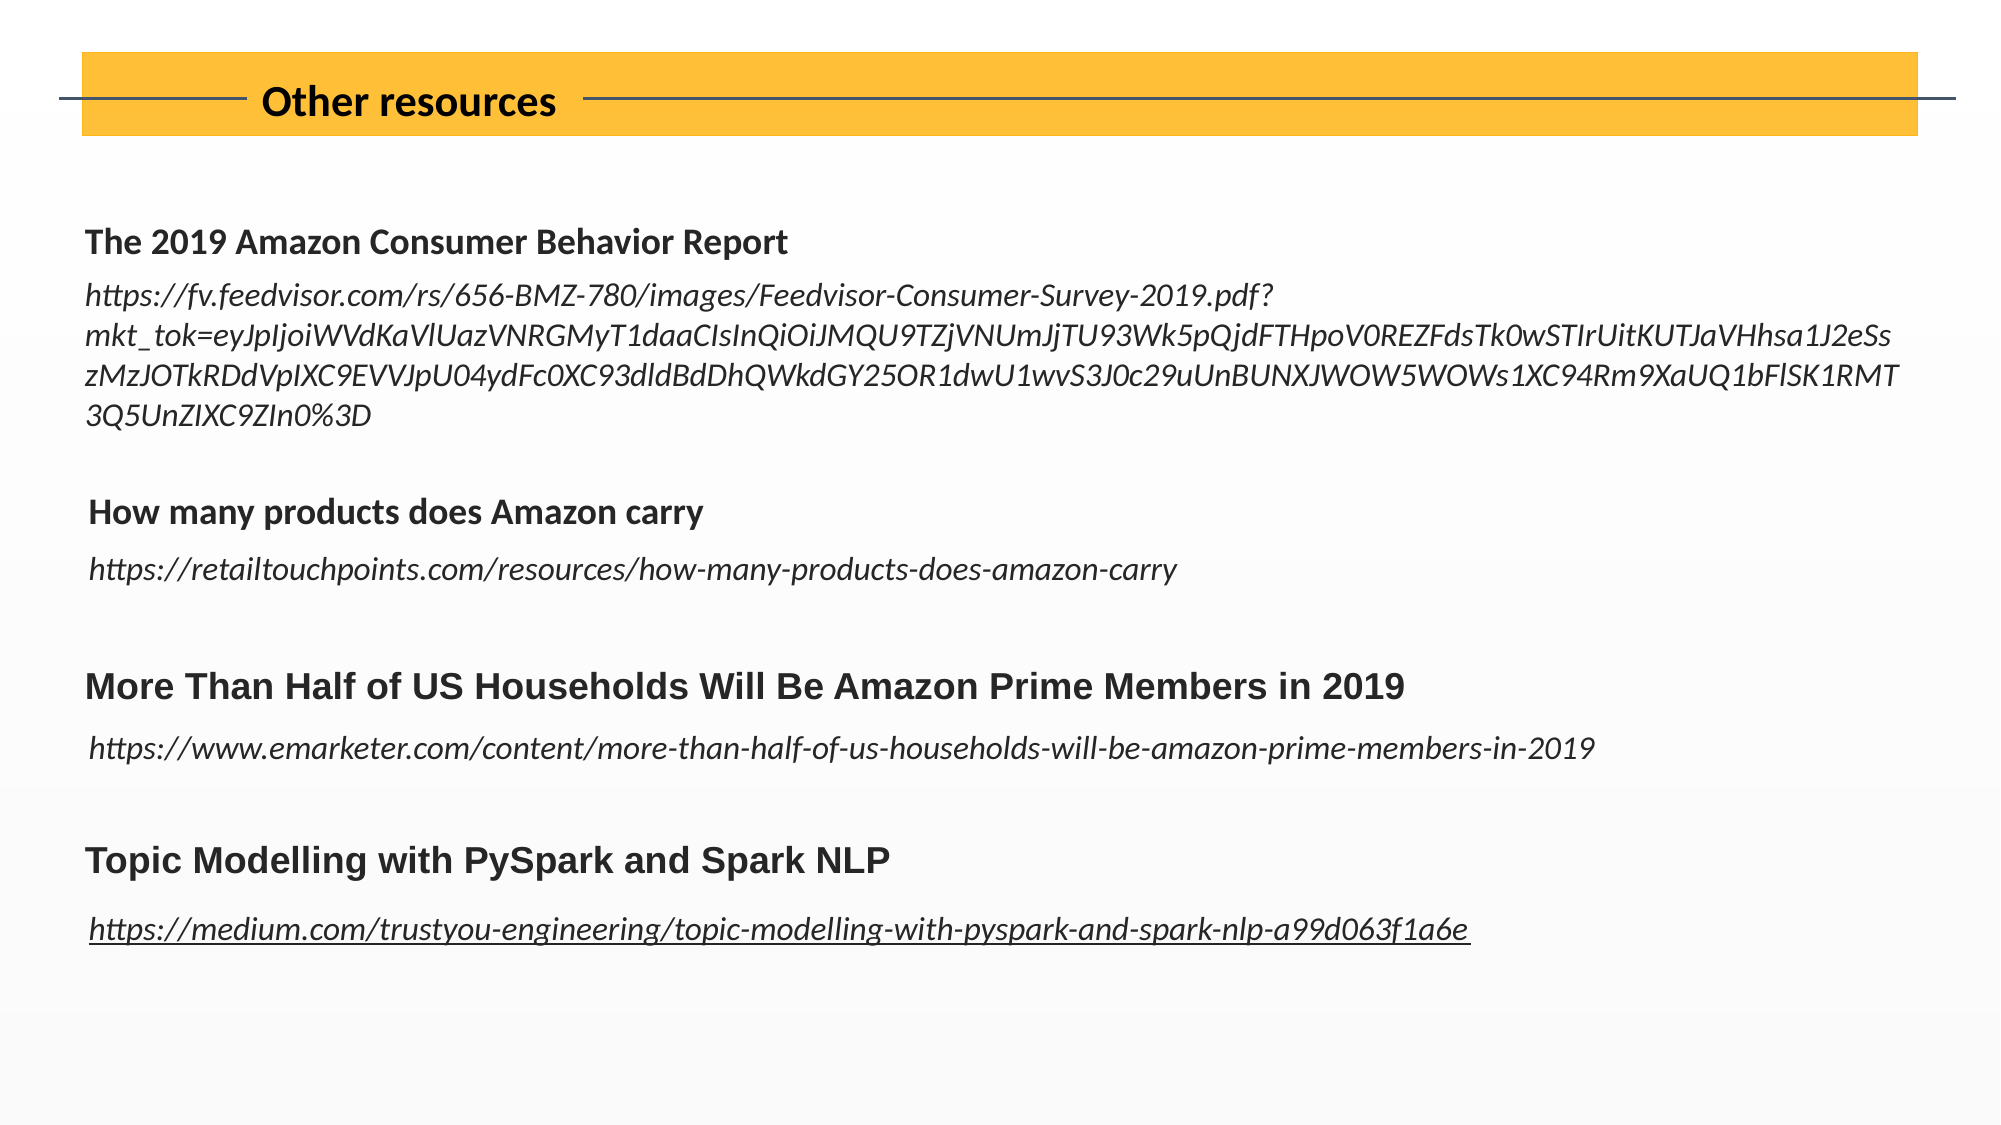

Other resources
The 2019 Amazon Consumer Behavior Report
https://fv.feedvisor.com/rs/656-BMZ-780/images/Feedvisor-Consumer-Survey-2019.pdf?mkt_tok=eyJpIjoiWVdKaVlUazVNRGMyT1daaCIsInQiOiJMQU9TZjVNUmJjTU93Wk5pQjdFTHpoV0REZFdsTk0wSTIrUitKUTJaVHhsa1J2eSszMzJOTkRDdVpIXC9EVVJpU04ydFc0XC93dldBdDhQWkdGY25OR1dwU1wvS3J0c29uUnBUNXJWOW5WOWs1XC94Rm9XaUQ1bFlSK1RMT3Q5UnZIXC9ZIn0%3D
How many products does Amazon carry
https://retailtouchpoints.com/resources/how-many-products-does-amazon-carry
More Than Half of US Households Will Be Amazon Prime Members in 2019
https://www.emarketer.com/content/more-than-half-of-us-households-will-be-amazon-prime-members-in-2019
Topic Modelling with PySpark and Spark NLP
https://medium.com/trustyou-engineering/topic-modelling-with-pyspark-and-spark-nlp-a99d063f1a6e